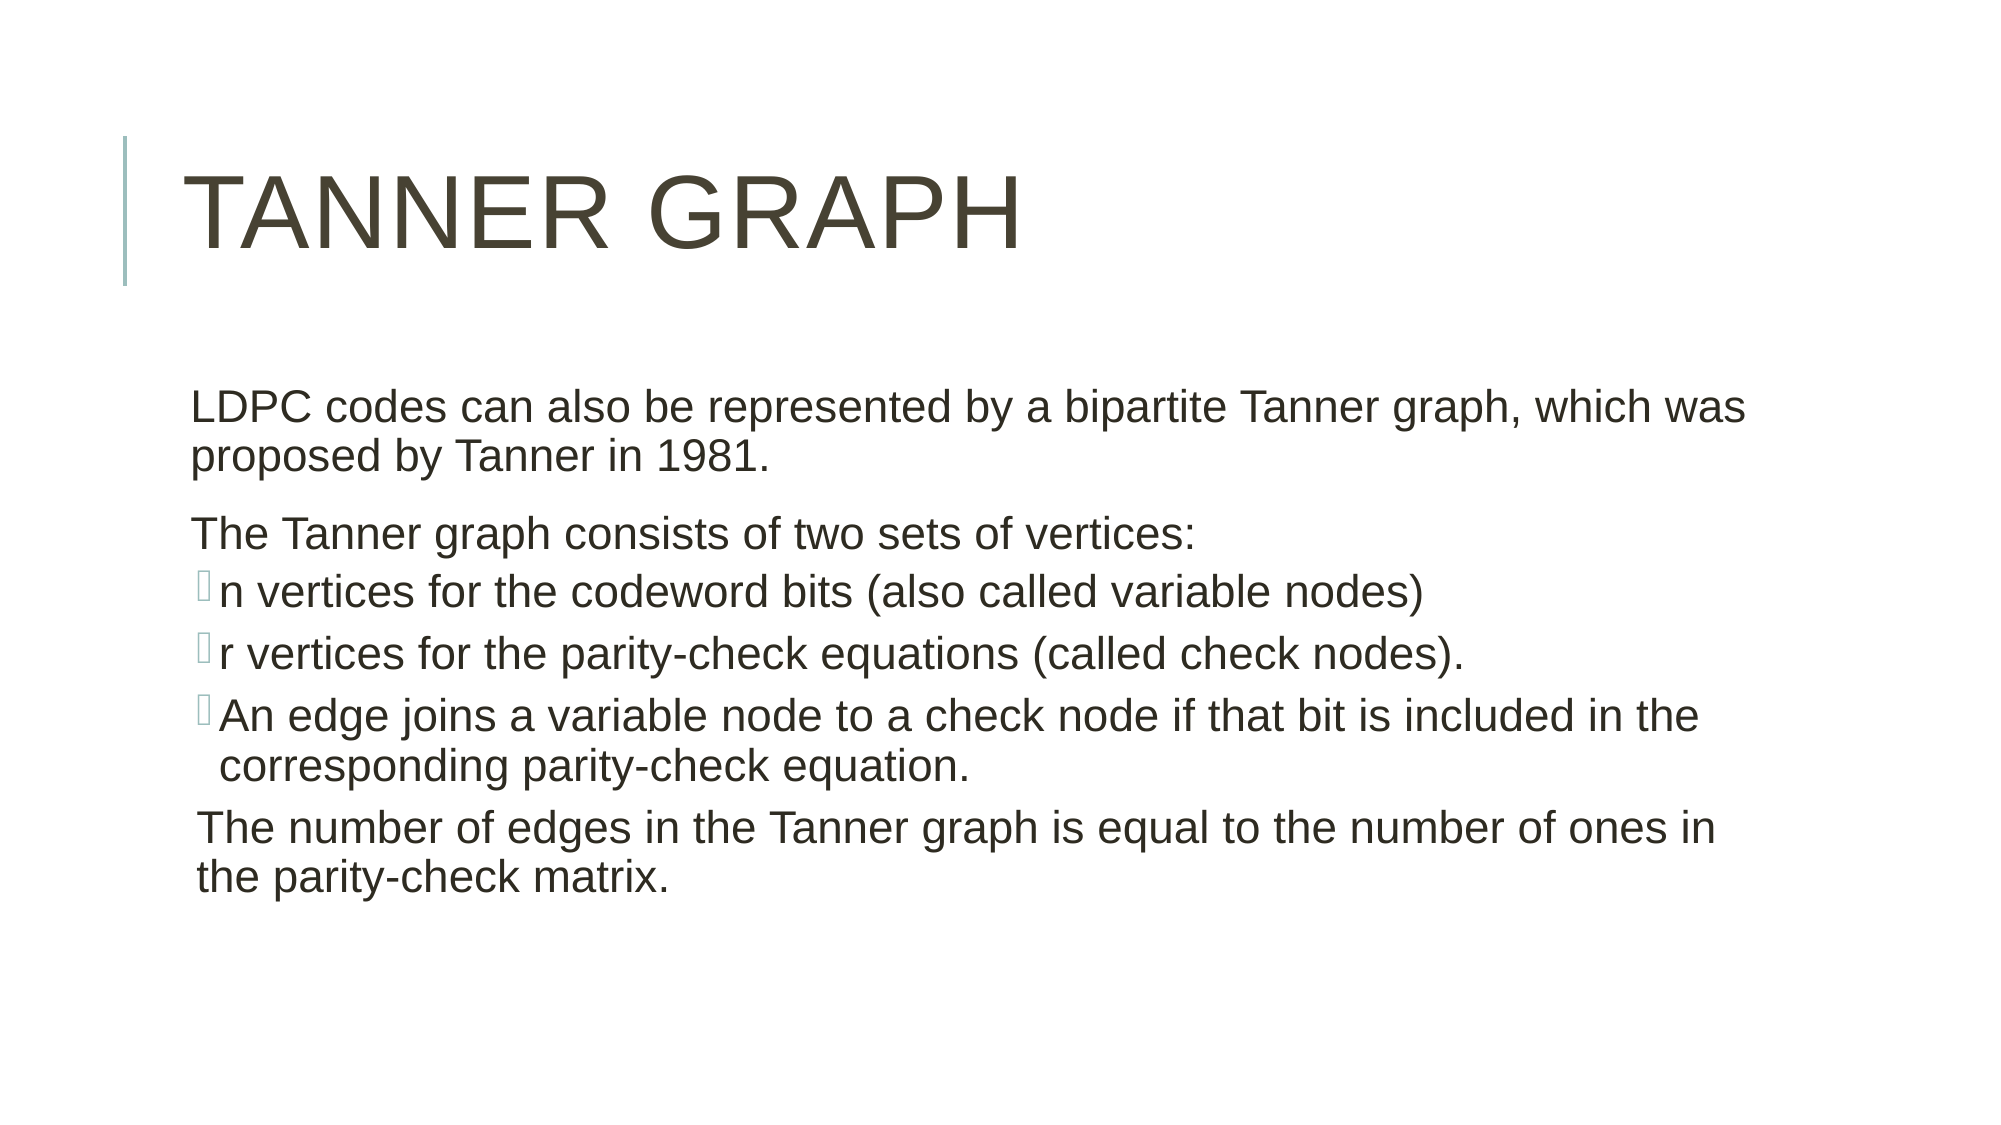

# Tanner graph
LDPC codes can also be represented by a bipartite Tanner graph, which was proposed by Tanner in 1981.
The Tanner graph consists of two sets of vertices:
n vertices for the codeword bits (also called variable nodes)
r vertices for the parity-check equations (called check nodes).
An edge joins a variable node to a check node if that bit is included in the corresponding parity-check equation.
The number of edges in the Tanner graph is equal to the number of ones in the parity-check matrix.